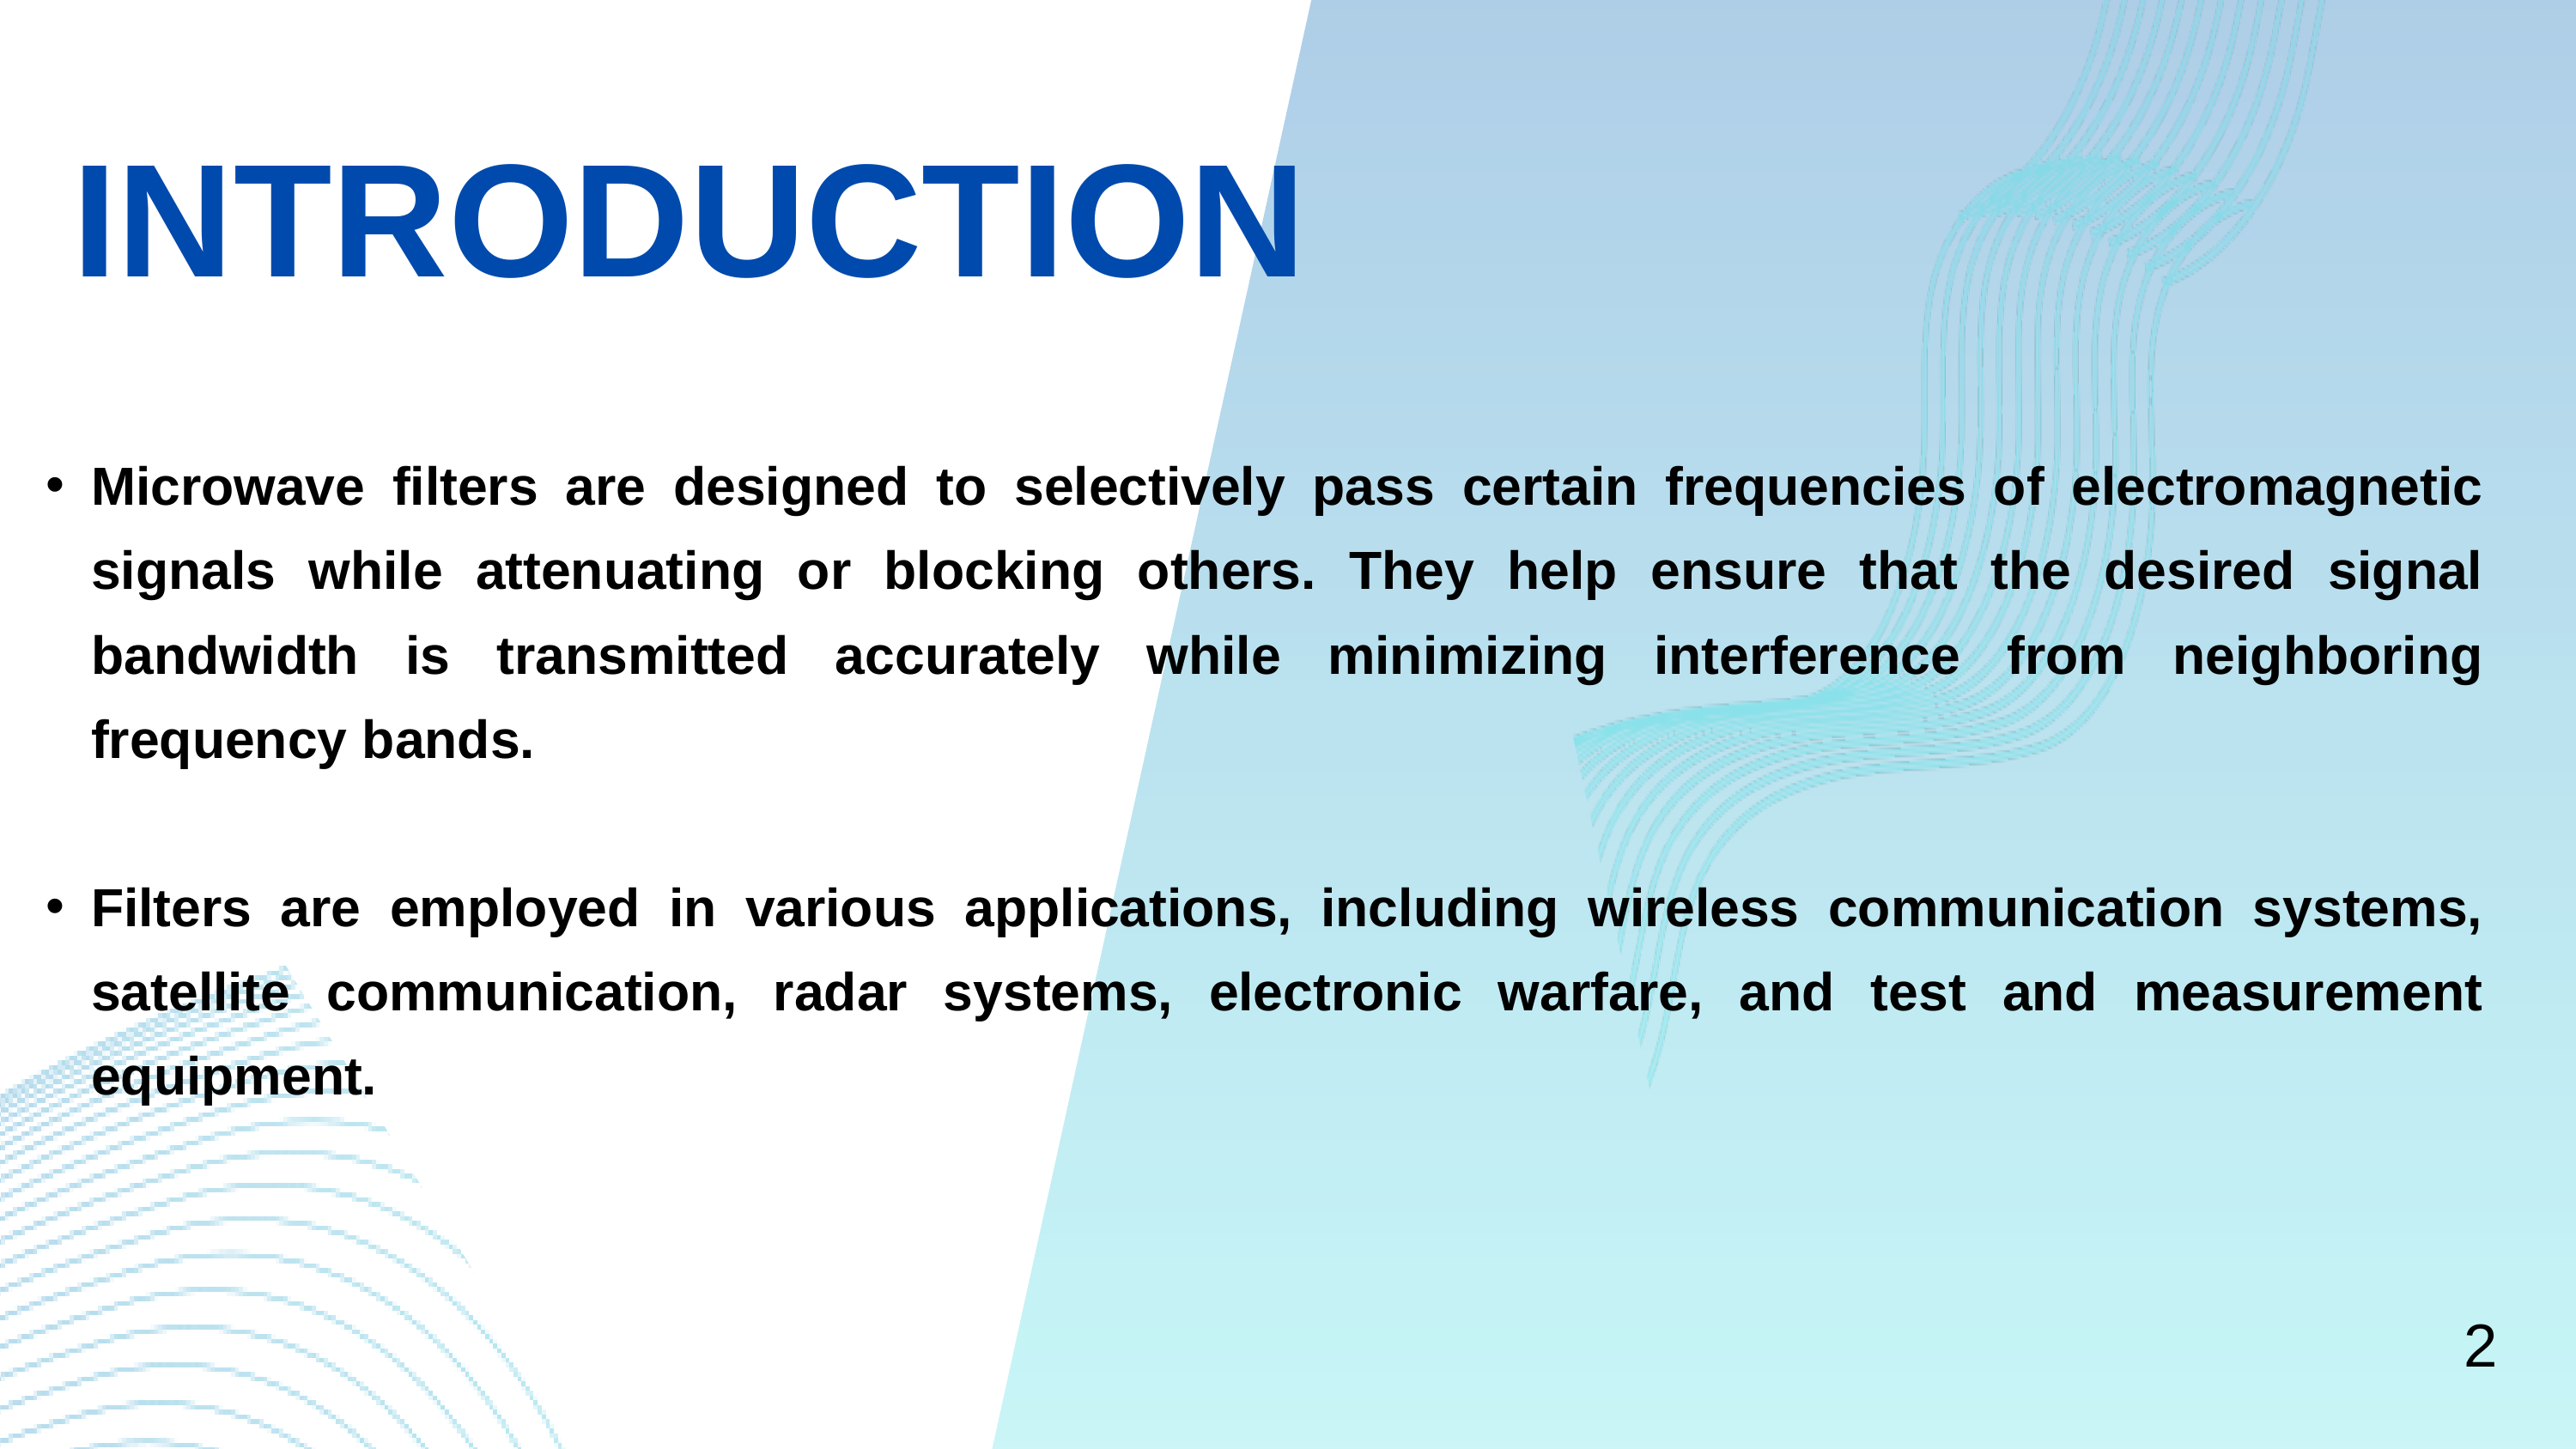

INTRODUCTION
Microwave filters are designed to selectively pass certain frequencies of electromagnetic signals while attenuating or blocking others. They help ensure that the desired signal bandwidth is transmitted accurately while minimizing interference from neighboring frequency bands.

Filters are employed in various applications, including wireless communication systems, satellite communication, radar systems, electronic warfare, and test and measurement equipment.

2